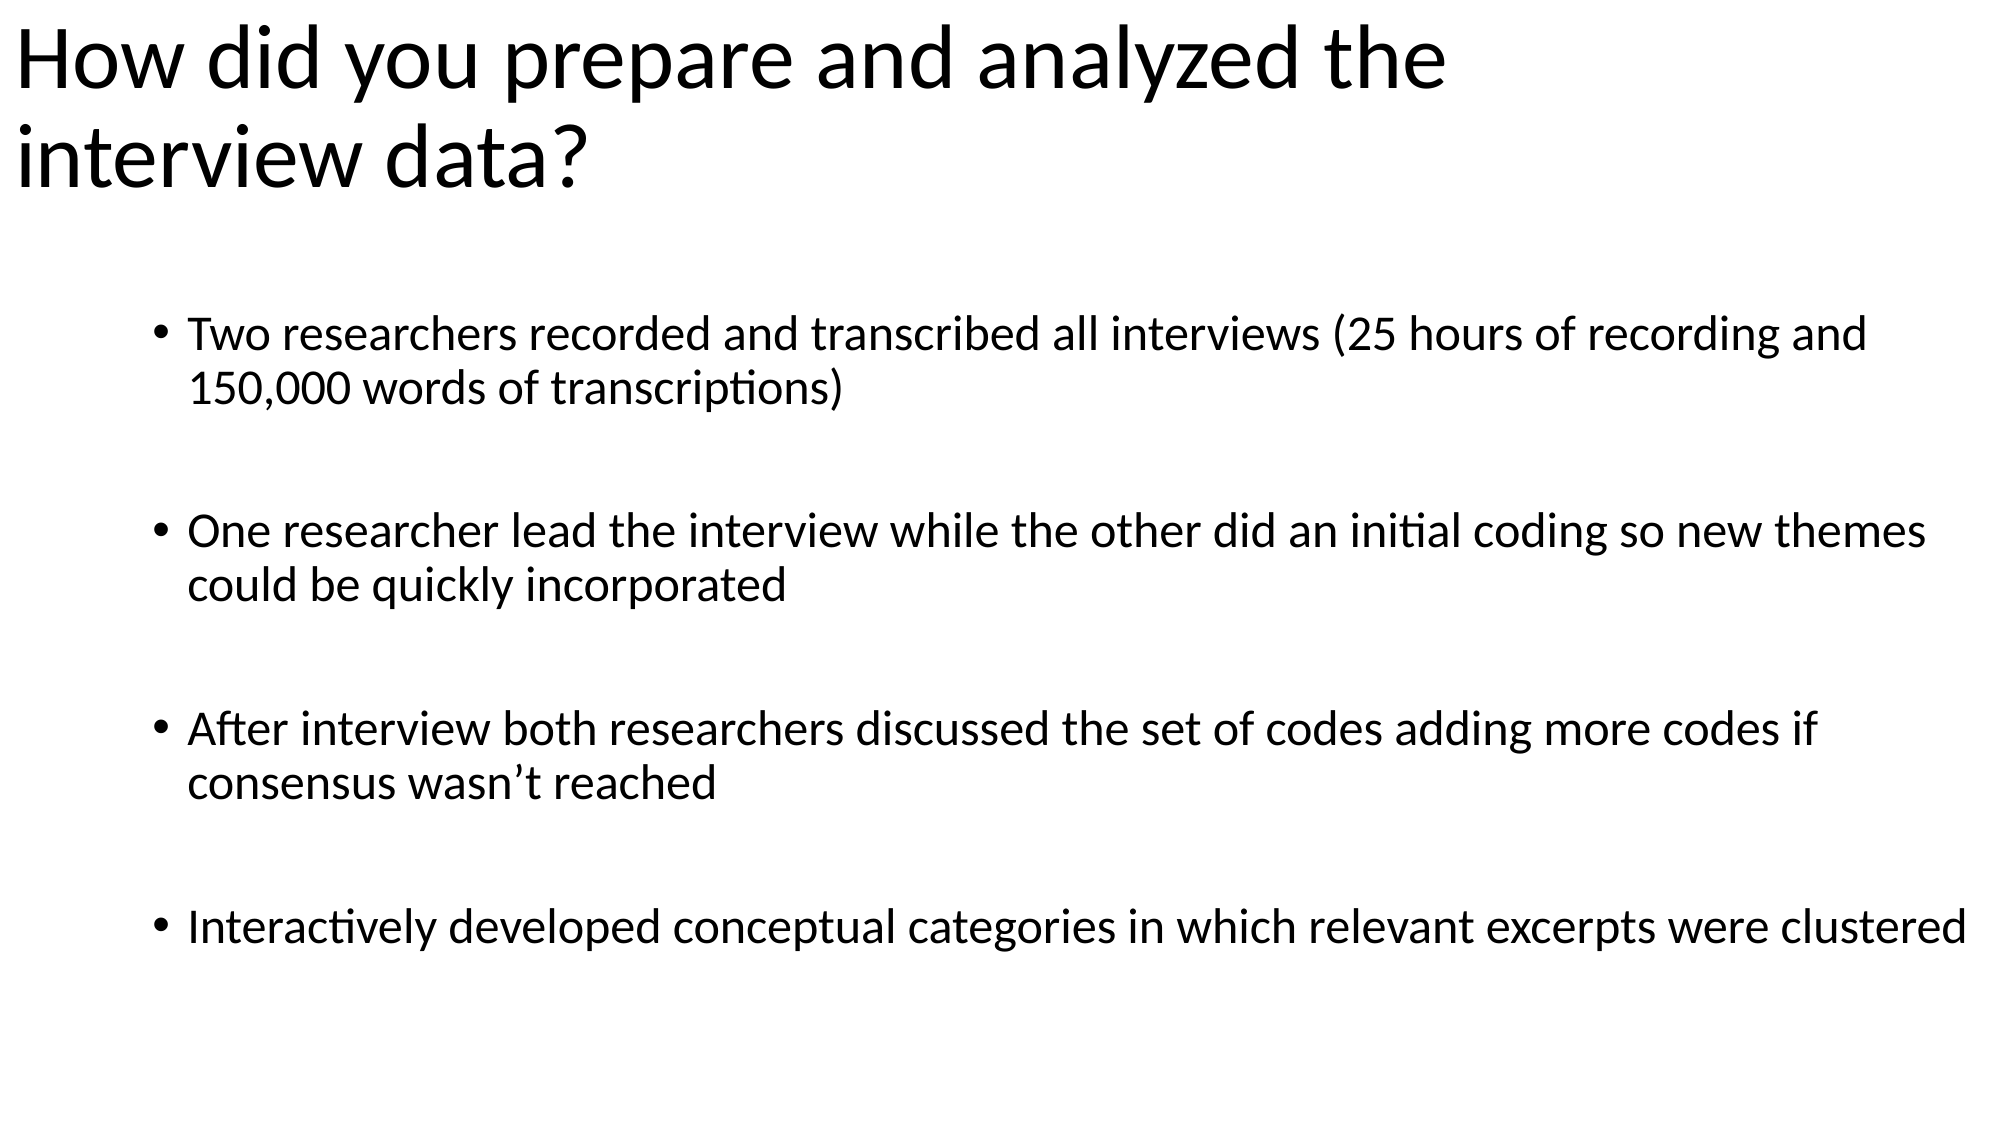

# How did you prepare and analyzed the interview data?
Two researchers recorded and transcribed all interviews (25 hours of recording and 150,000 words of transcriptions)

One researcher lead the interview while the other did an initial coding so new themes could be quickly incorporated

After interview both researchers discussed the set of codes adding more codes if consensus wasn’t reached

Interactively developed conceptual categories in which relevant excerpts were clustered